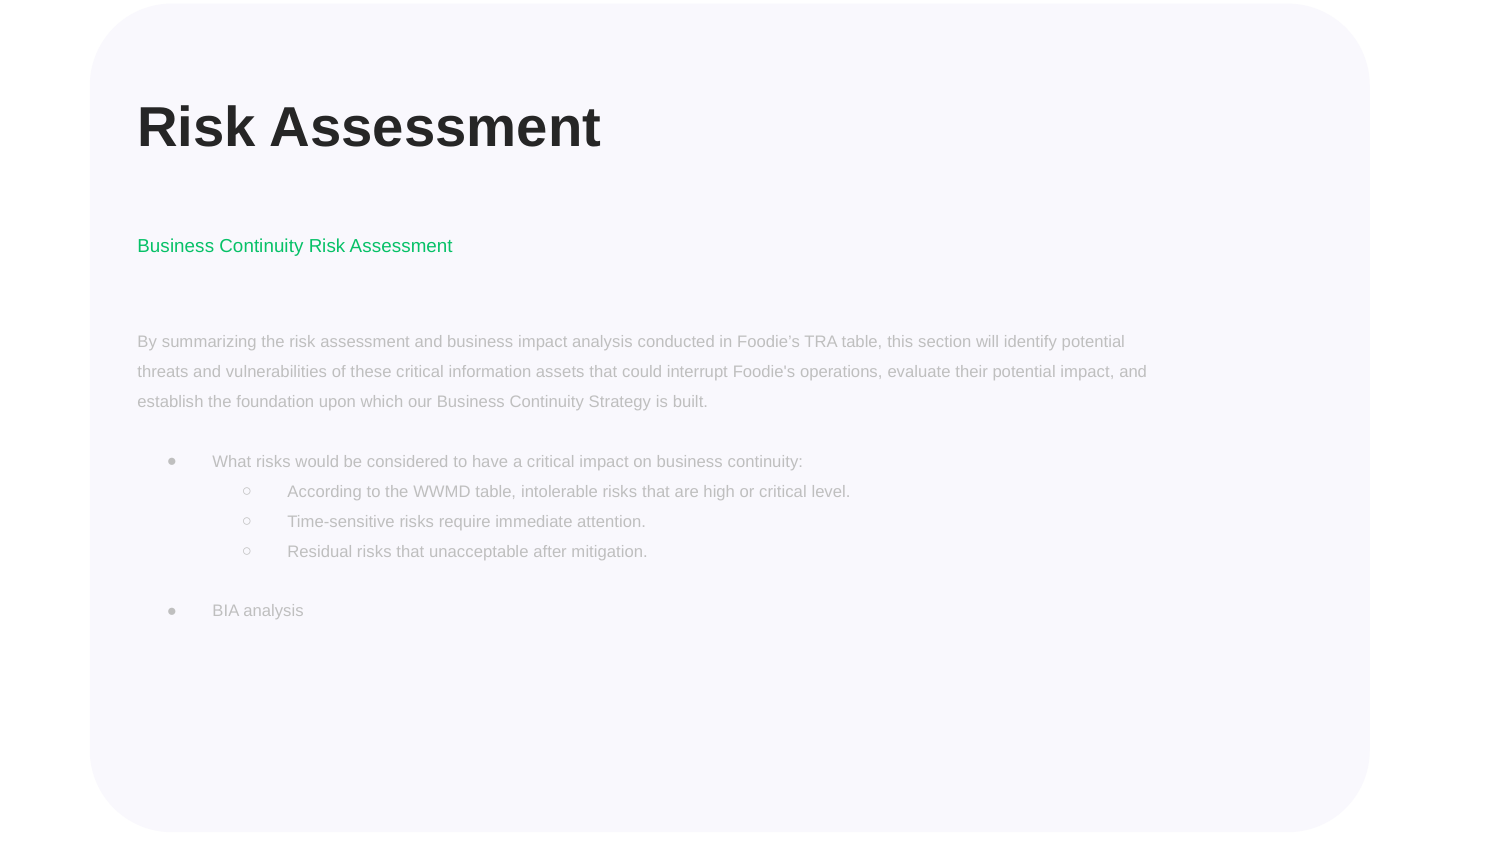

Risk Assessment

By summarizing the risk assessment and business impact analysis conducted in Foodie’s TRA table, this section will identify potential threats and vulnerabilities of these critical information assets that could interrupt Foodie's operations, evaluate their potential impact, and establish the foundation upon which our Business Continuity Strategy is built.

What risks would be considered to have a critical impact on business continuity:
According to the WWMD table, intolerable risks that are high or critical level.
Time-sensitive risks require immediate attention.
Residual risks that unacceptable after mitigation.

BIA analysis

Business Continuity Risk Assessment